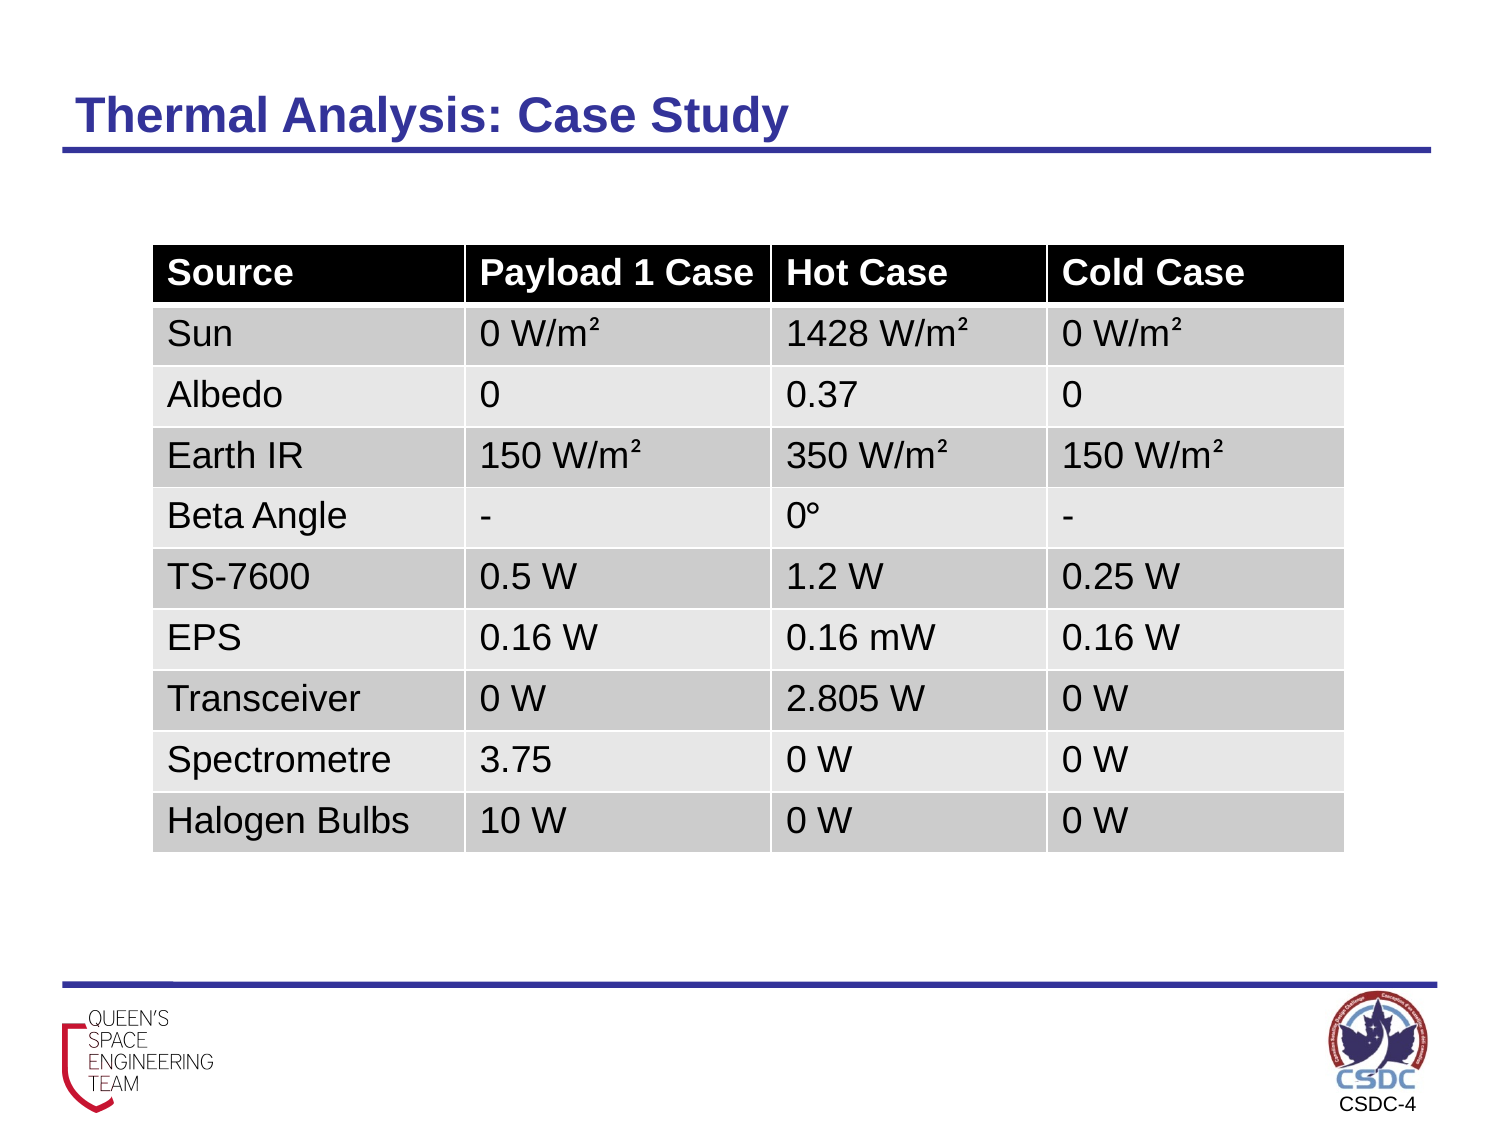

# Thermal Analysis: Case Study
| Source | Payload 1 Case | Hot Case | Cold Case |
| --- | --- | --- | --- |
| Sun | 0 W/m² | 1428 W/m² | 0 W/m² |
| Albedo | 0 | 0.37 | 0 |
| Earth IR | 150 W/m² | 350 W/m² | 150 W/m² |
| Beta Angle | - | 0° | - |
| TS-7600 | 0.5 W | 1.2 W | 0.25 W |
| EPS | 0.16 W | 0.16 mW | 0.16 W |
| Transceiver | 0 W | 2.805 W | 0 W |
| Spectrometre | 3.75 | 0 W | 0 W |
| Halogen Bulbs | 10 W | 0 W | 0 W |